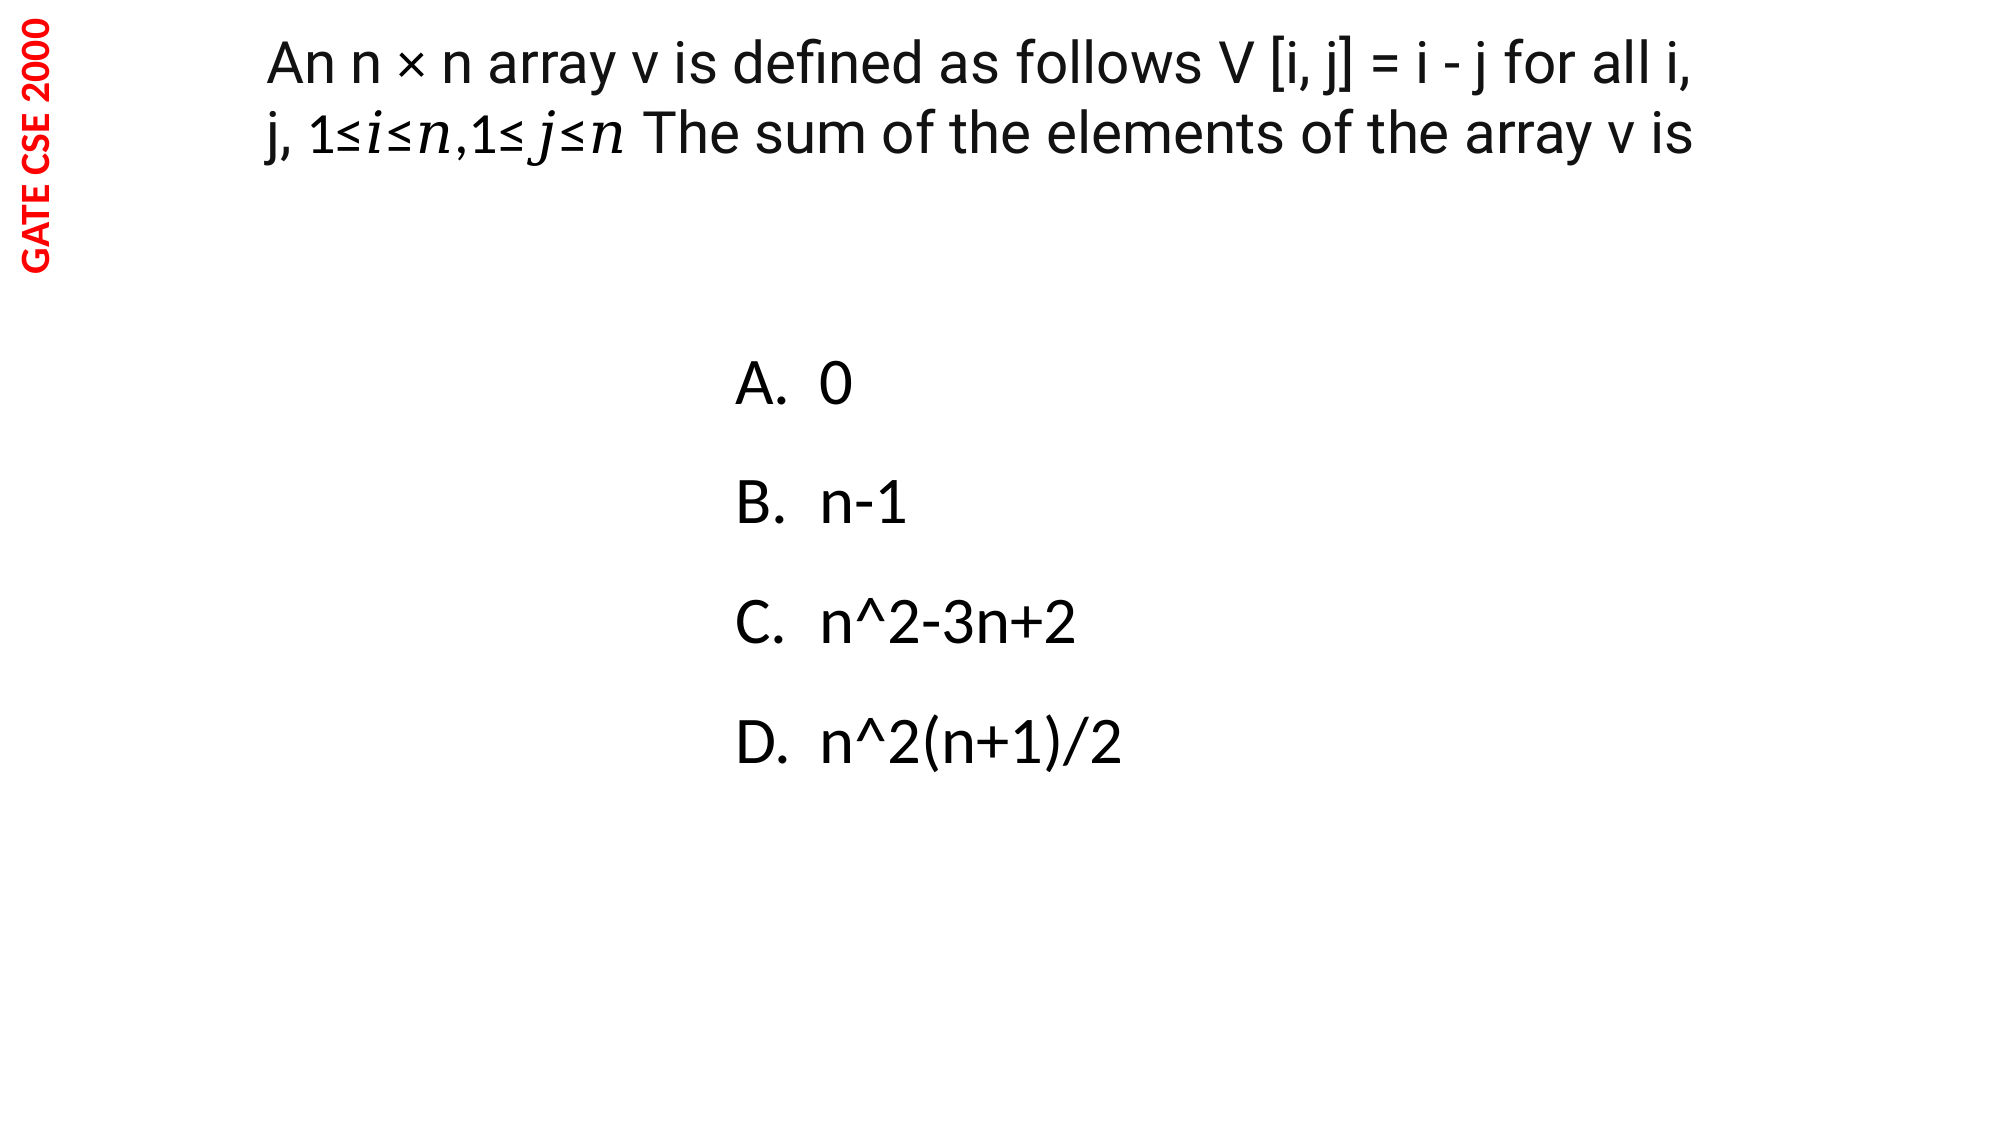

An n × n array v is defined as follows V [i, j] = i - j for all i, j, 1≤𝑖≤𝑛,1≤𝑗≤𝑛 The sum of the elements of the array v is
GATE CSE 2000
0
n-1
n^2-3n+2
n^2(n+1)/2